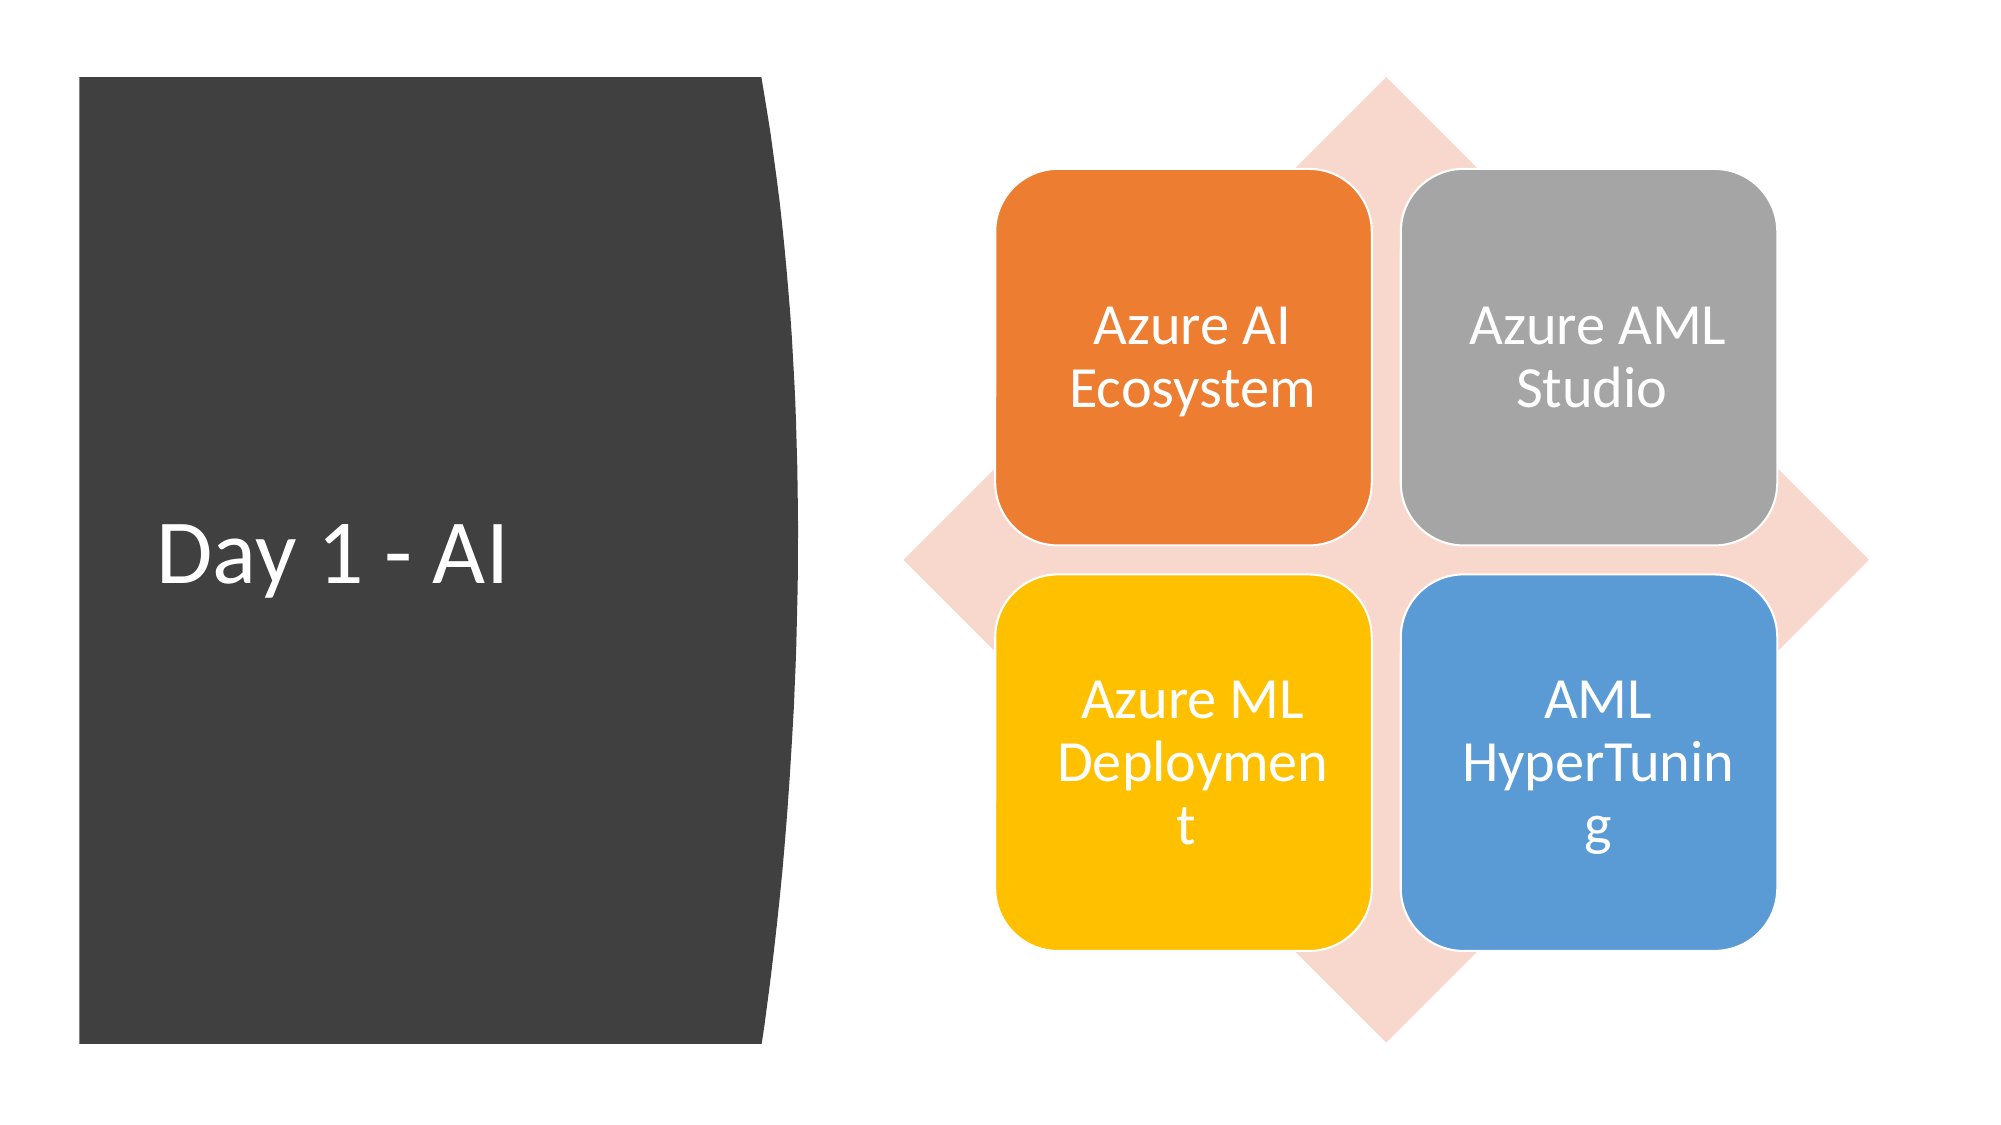

Azure AI Ecosystem
Azure AML Studio
Azure ML Deployment
AML HyperTuning

# Day 1 - AI